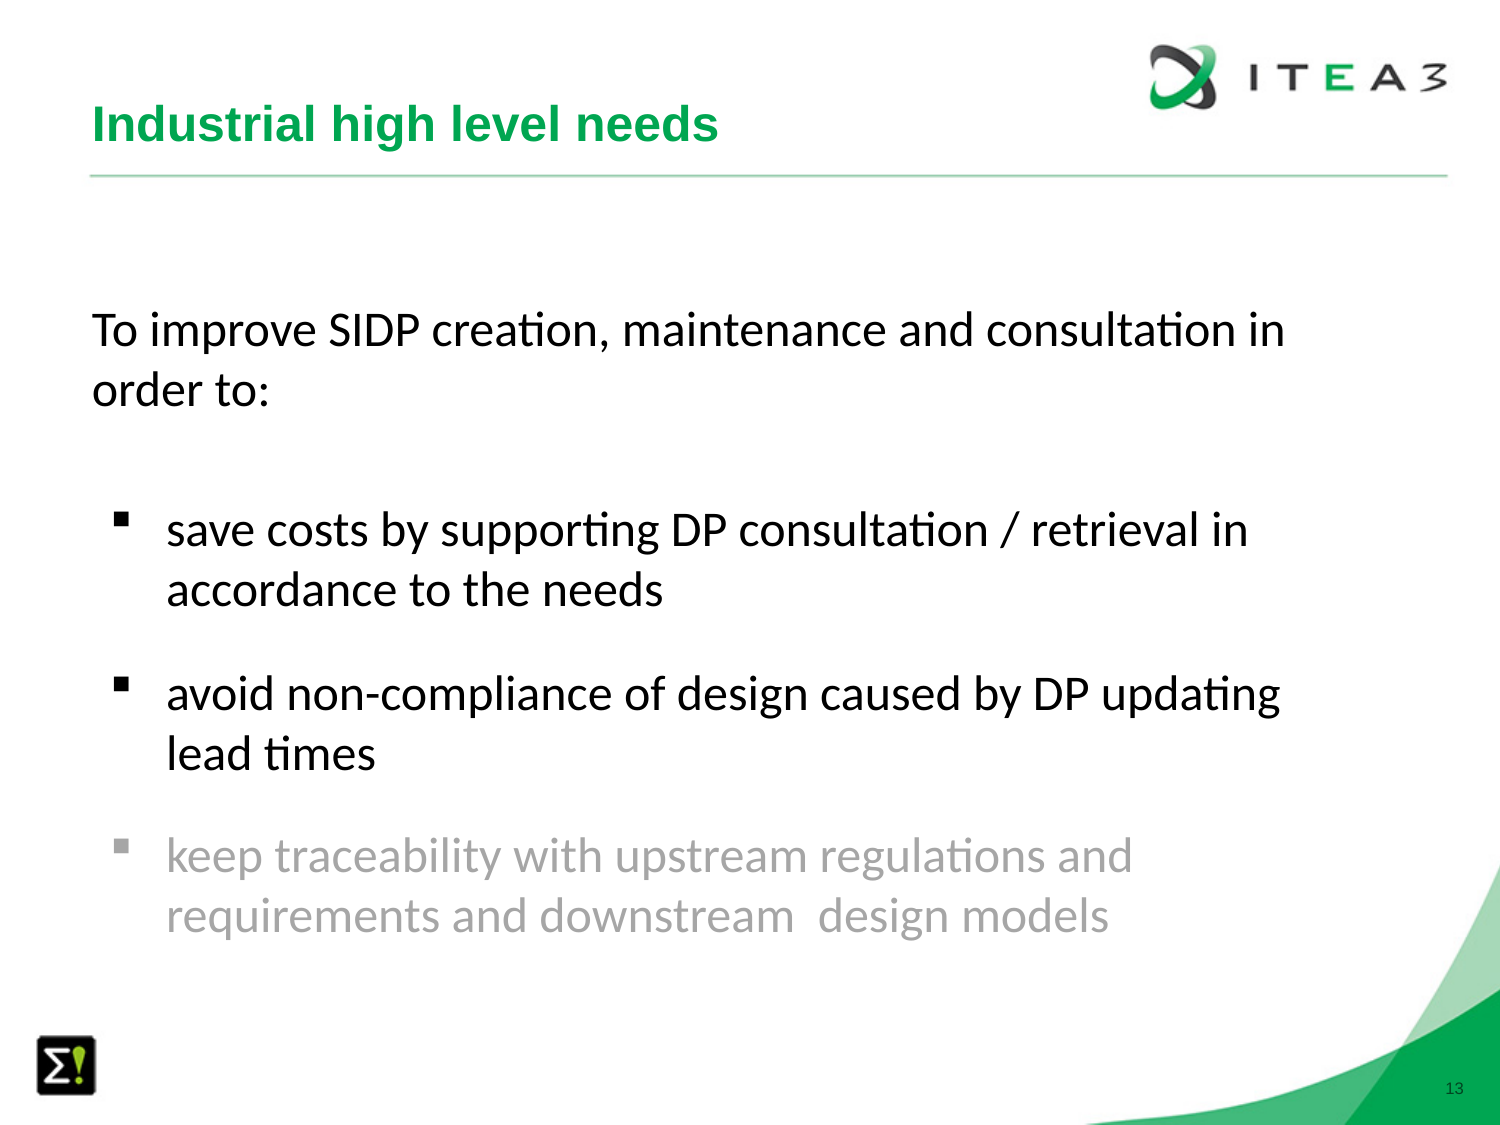

# Industrial high level needs

To improve SIDP creation, maintenance and consultation in order to:

save costs by supporting DP consultation / retrieval in accordance to the needs

avoid non-compliance of design caused by DP updating lead times

keep traceability with upstream regulations and requirements and downstream  design models